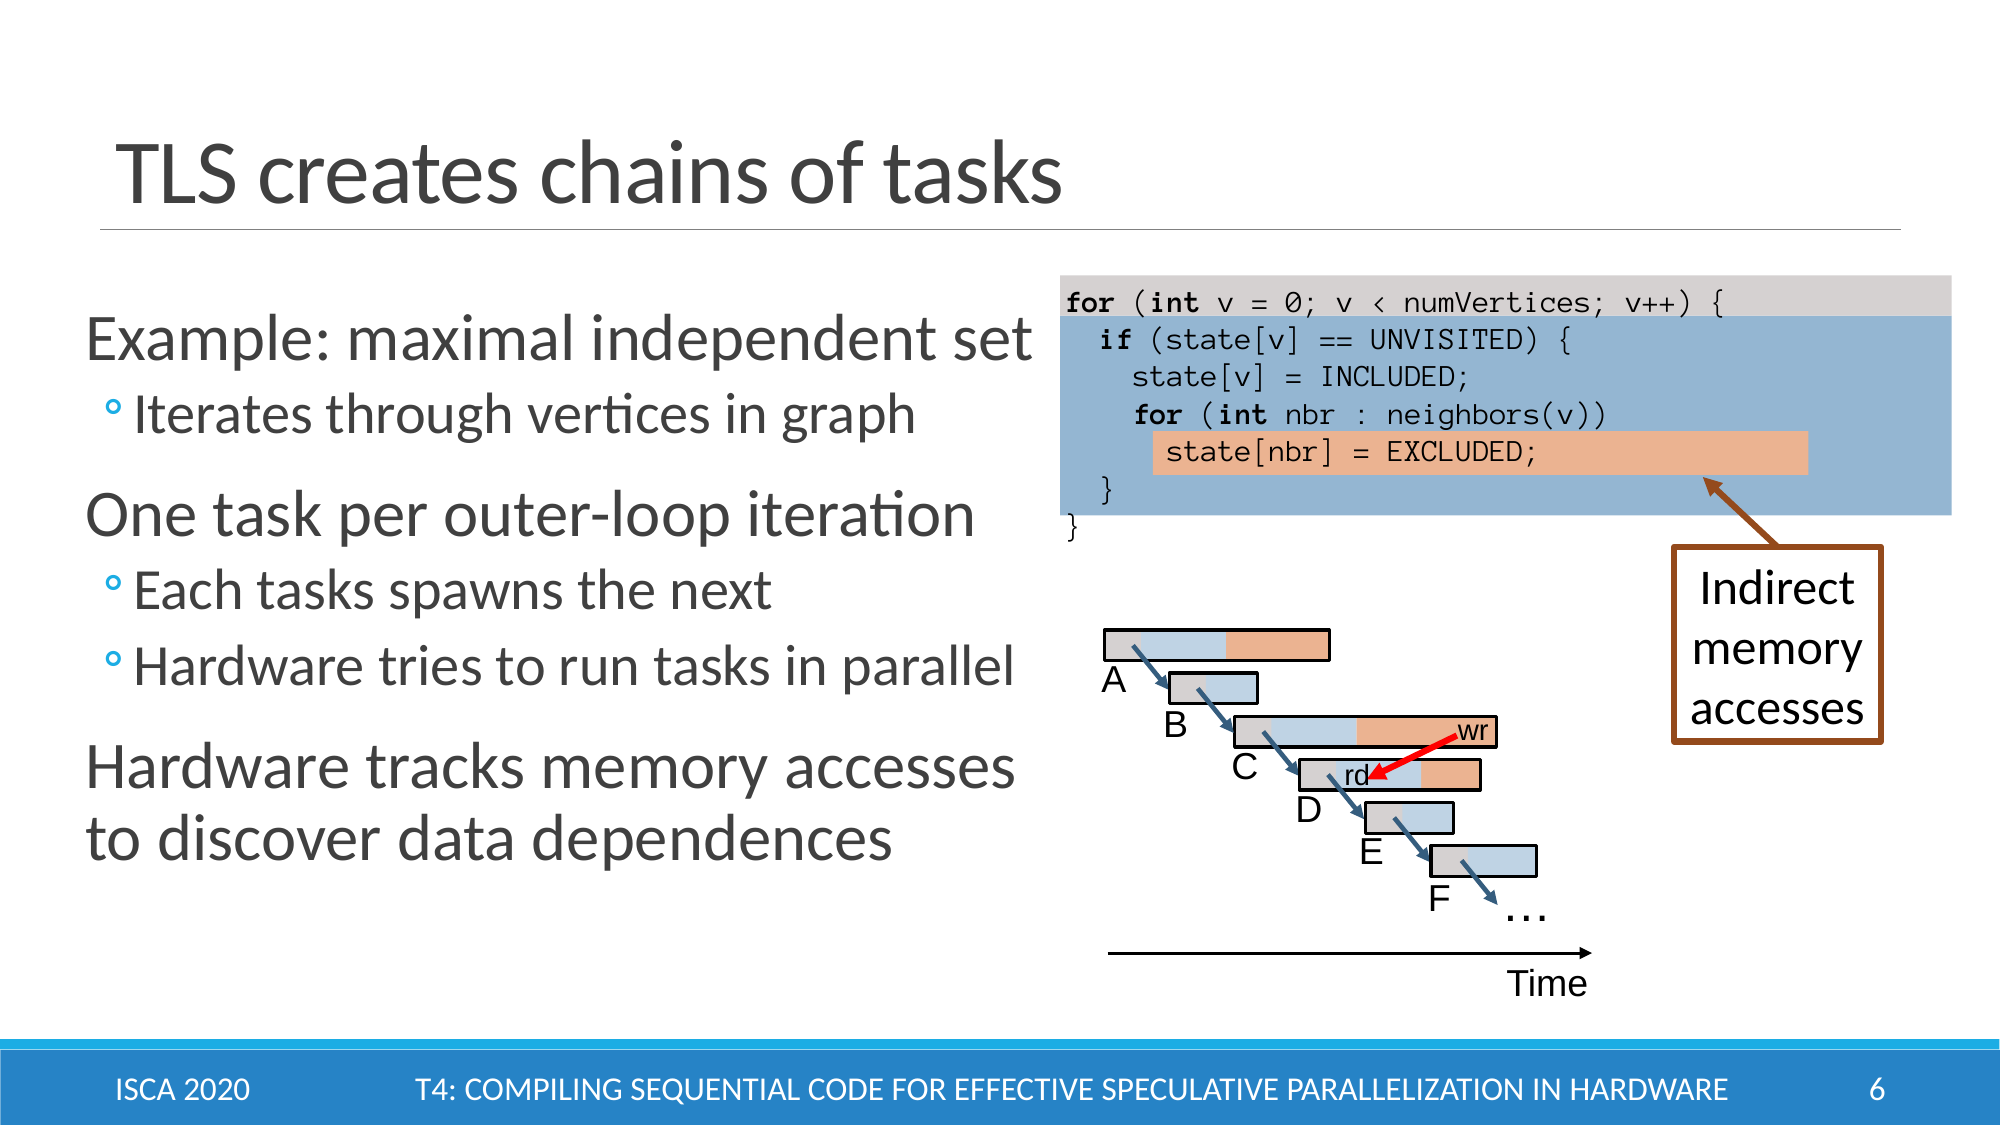

# TLS creates chains of tasks
for (int v = 0; v < numVertices; v++) {
  if (state[v] == UNVISITED) {
    state[v] = INCLUDED;
    for (int nbr : neighbors(v))
      state[nbr] = EXCLUDED;
  }
}

Example: maximal independent set
Iterates through vertices in graph
One task per outer-loop iteration
Each tasks spawns the next
Hardware tries to run tasks in parallel
Hardware tracks memory accesses to discover data dependences

Indirect memory accesses

A

B

C

D

E

F
…
Time

wr
rd
ISCA 2020		T4: Compiling Sequential Code for Effective Speculative Parallelization in Hardware
6